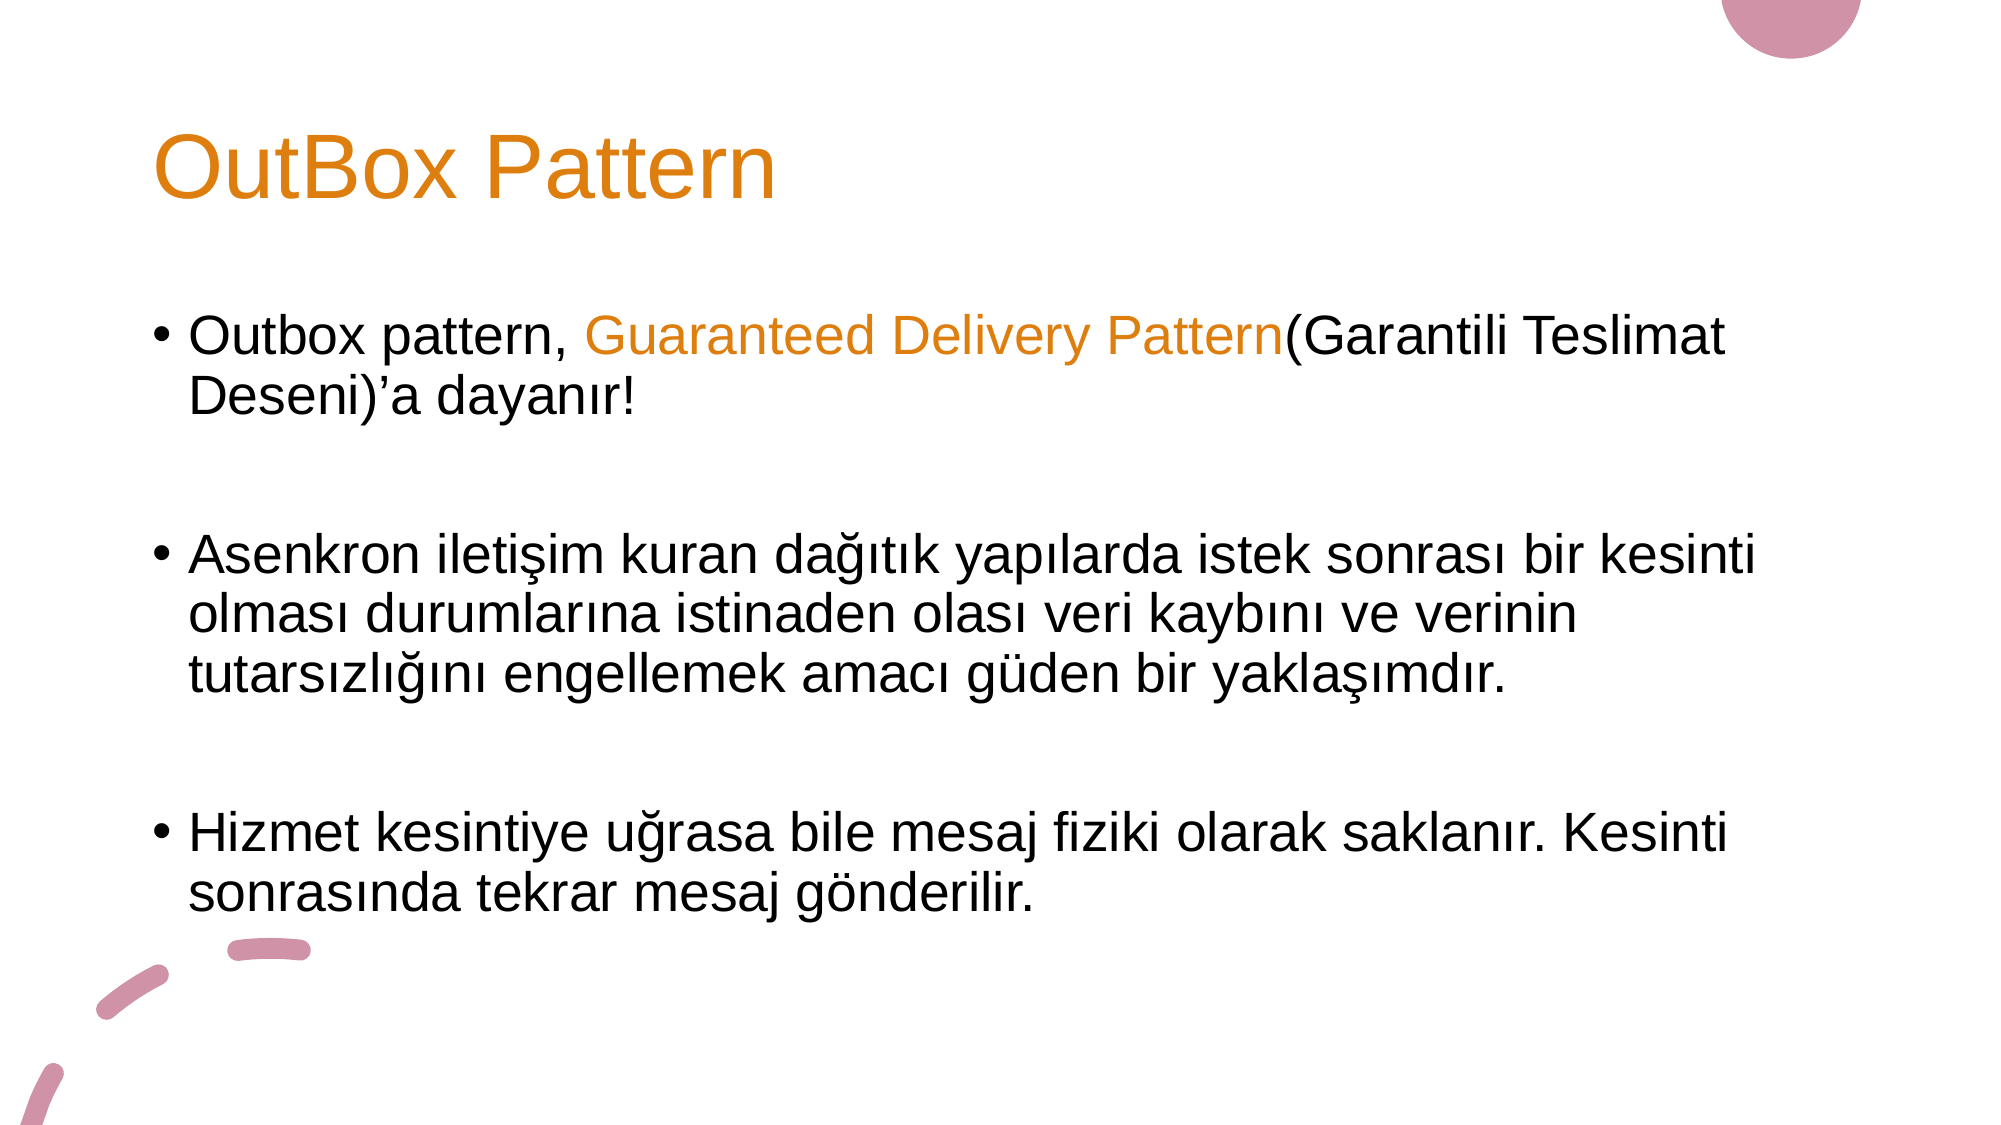

# OutBox Pattern
Outbox pattern, Guaranteed Delivery Pattern(Garantili Teslimat Deseni)’a dayanır!

Asenkron iletişim kuran dağıtık yapılarda istek sonrası bir kesinti olması durumlarına istinaden olası veri kaybını ve verinin tutarsızlığını engellemek amacı güden bir yaklaşımdır.

Hizmet kesintiye uğrasa bile mesaj fiziki olarak saklanır. Kesinti sonrasında tekrar mesaj gönderilir.